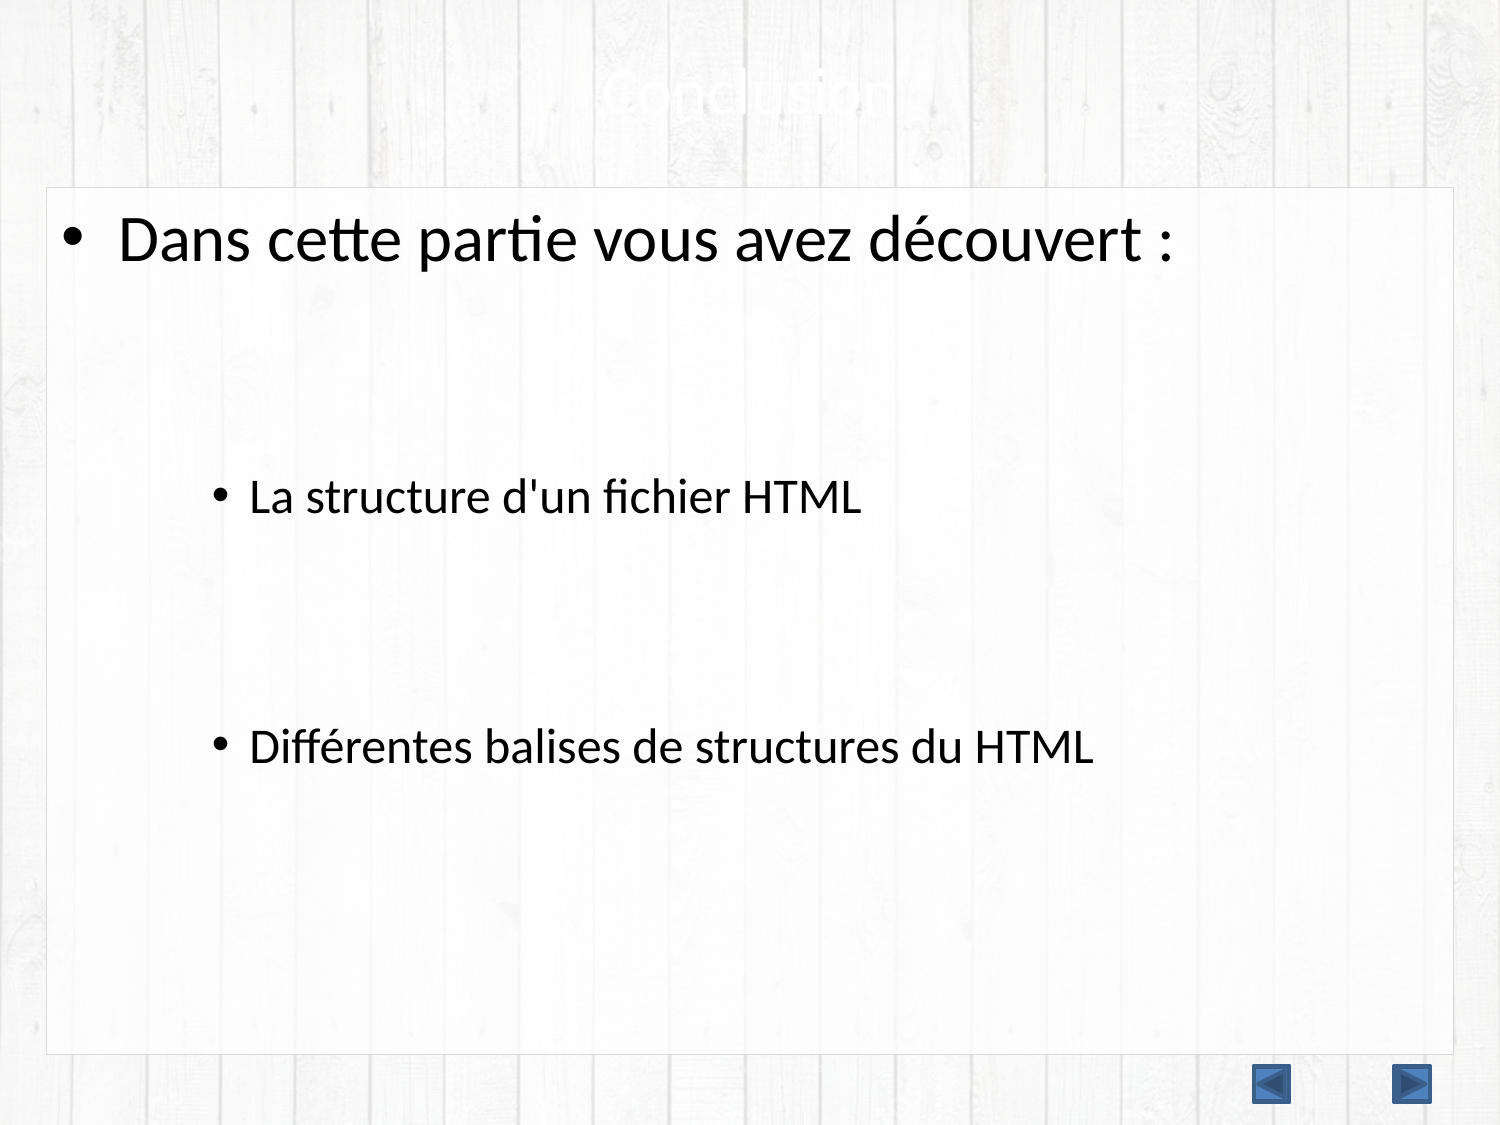

# Conclusion
Dans cette partie vous avez découvert :

La structure d'un fichier HTML

Différentes balises de structures du HTML